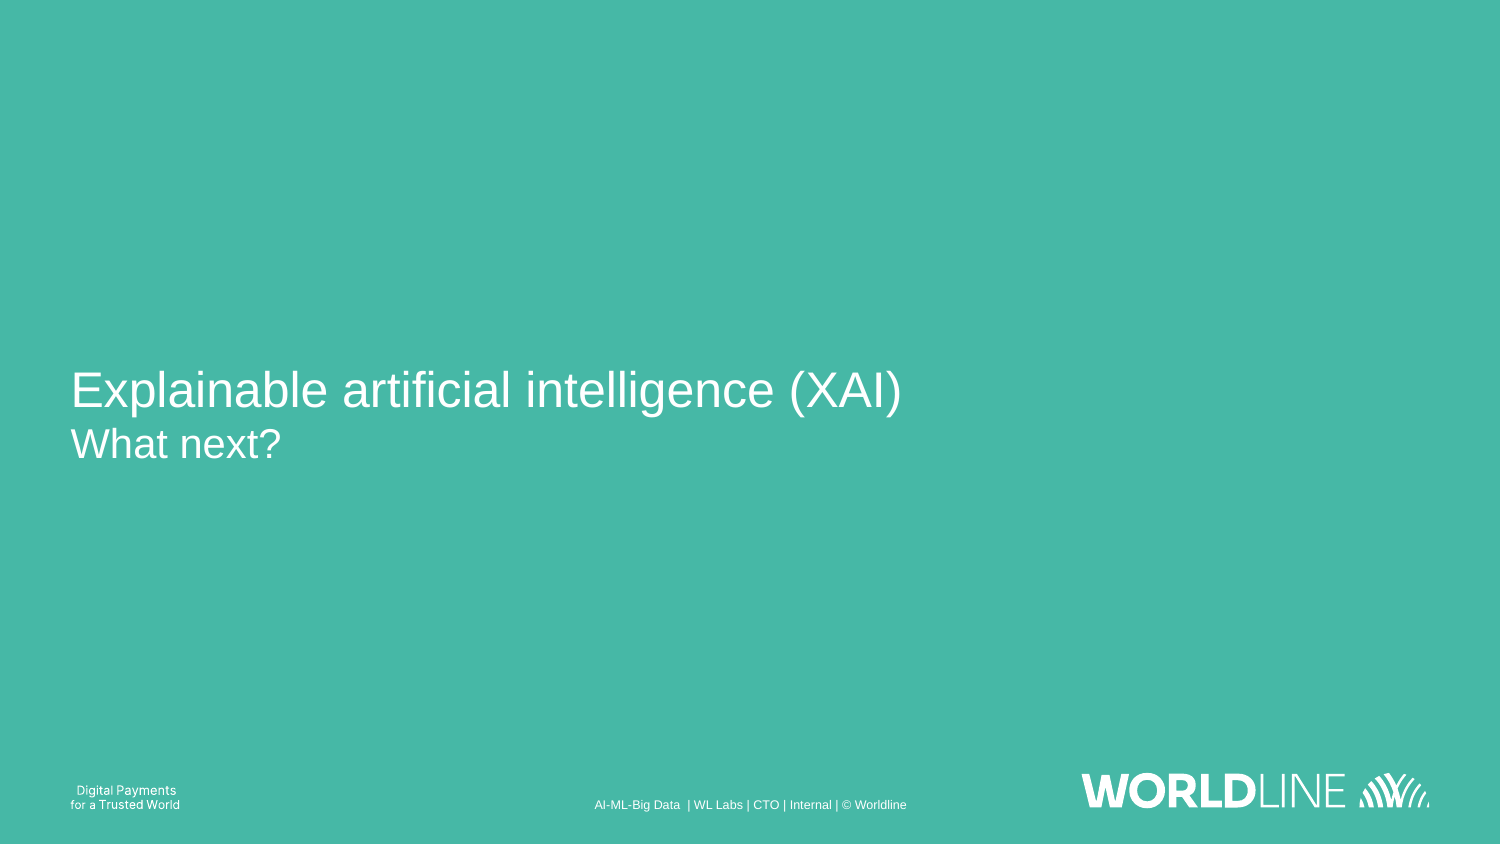

# Explainable artificial intelligence (XAI) What next?
AI-ML-Big Data  | WL Labs | CTO | Internal | © Worldline